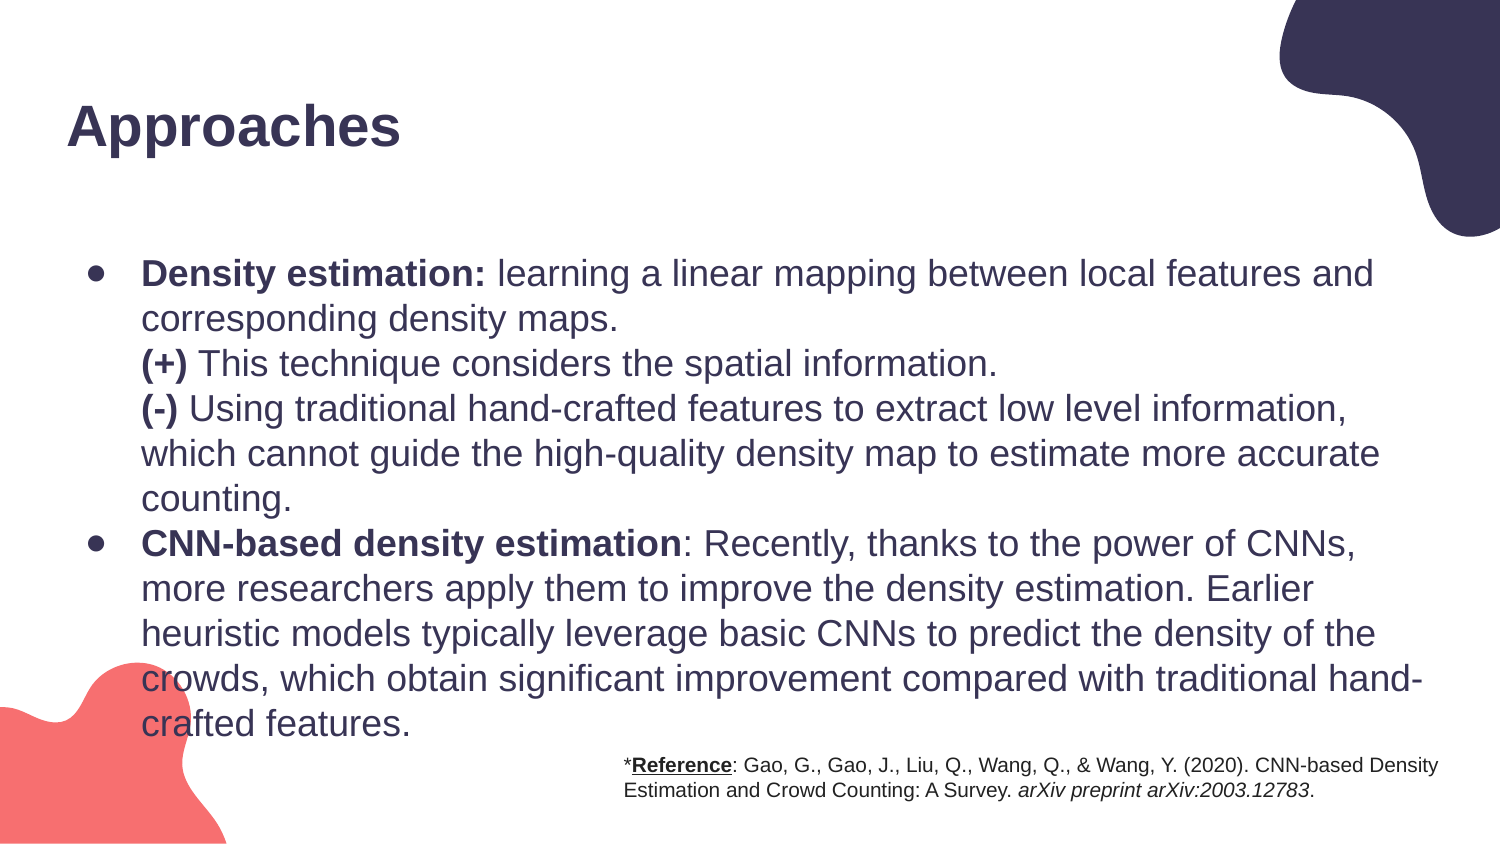

Approaches
Density estimation: learning a linear mapping between local features and corresponding density maps.
(+) This technique considers the spatial information.
(-) Using traditional hand-crafted features to extract low level information, which cannot guide the high-quality density map to estimate more accurate counting.
CNN-based density estimation: Recently, thanks to the power of CNNs, more researchers apply them to improve the density estimation. Earlier heuristic models typically leverage basic CNNs to predict the density of the crowds, which obtain significant improvement compared with traditional hand-crafted features.
*Reference: Gao, G., Gao, J., Liu, Q., Wang, Q., & Wang, Y. (2020). CNN-based Density Estimation and Crowd Counting: A Survey. arXiv preprint arXiv:2003.12783.